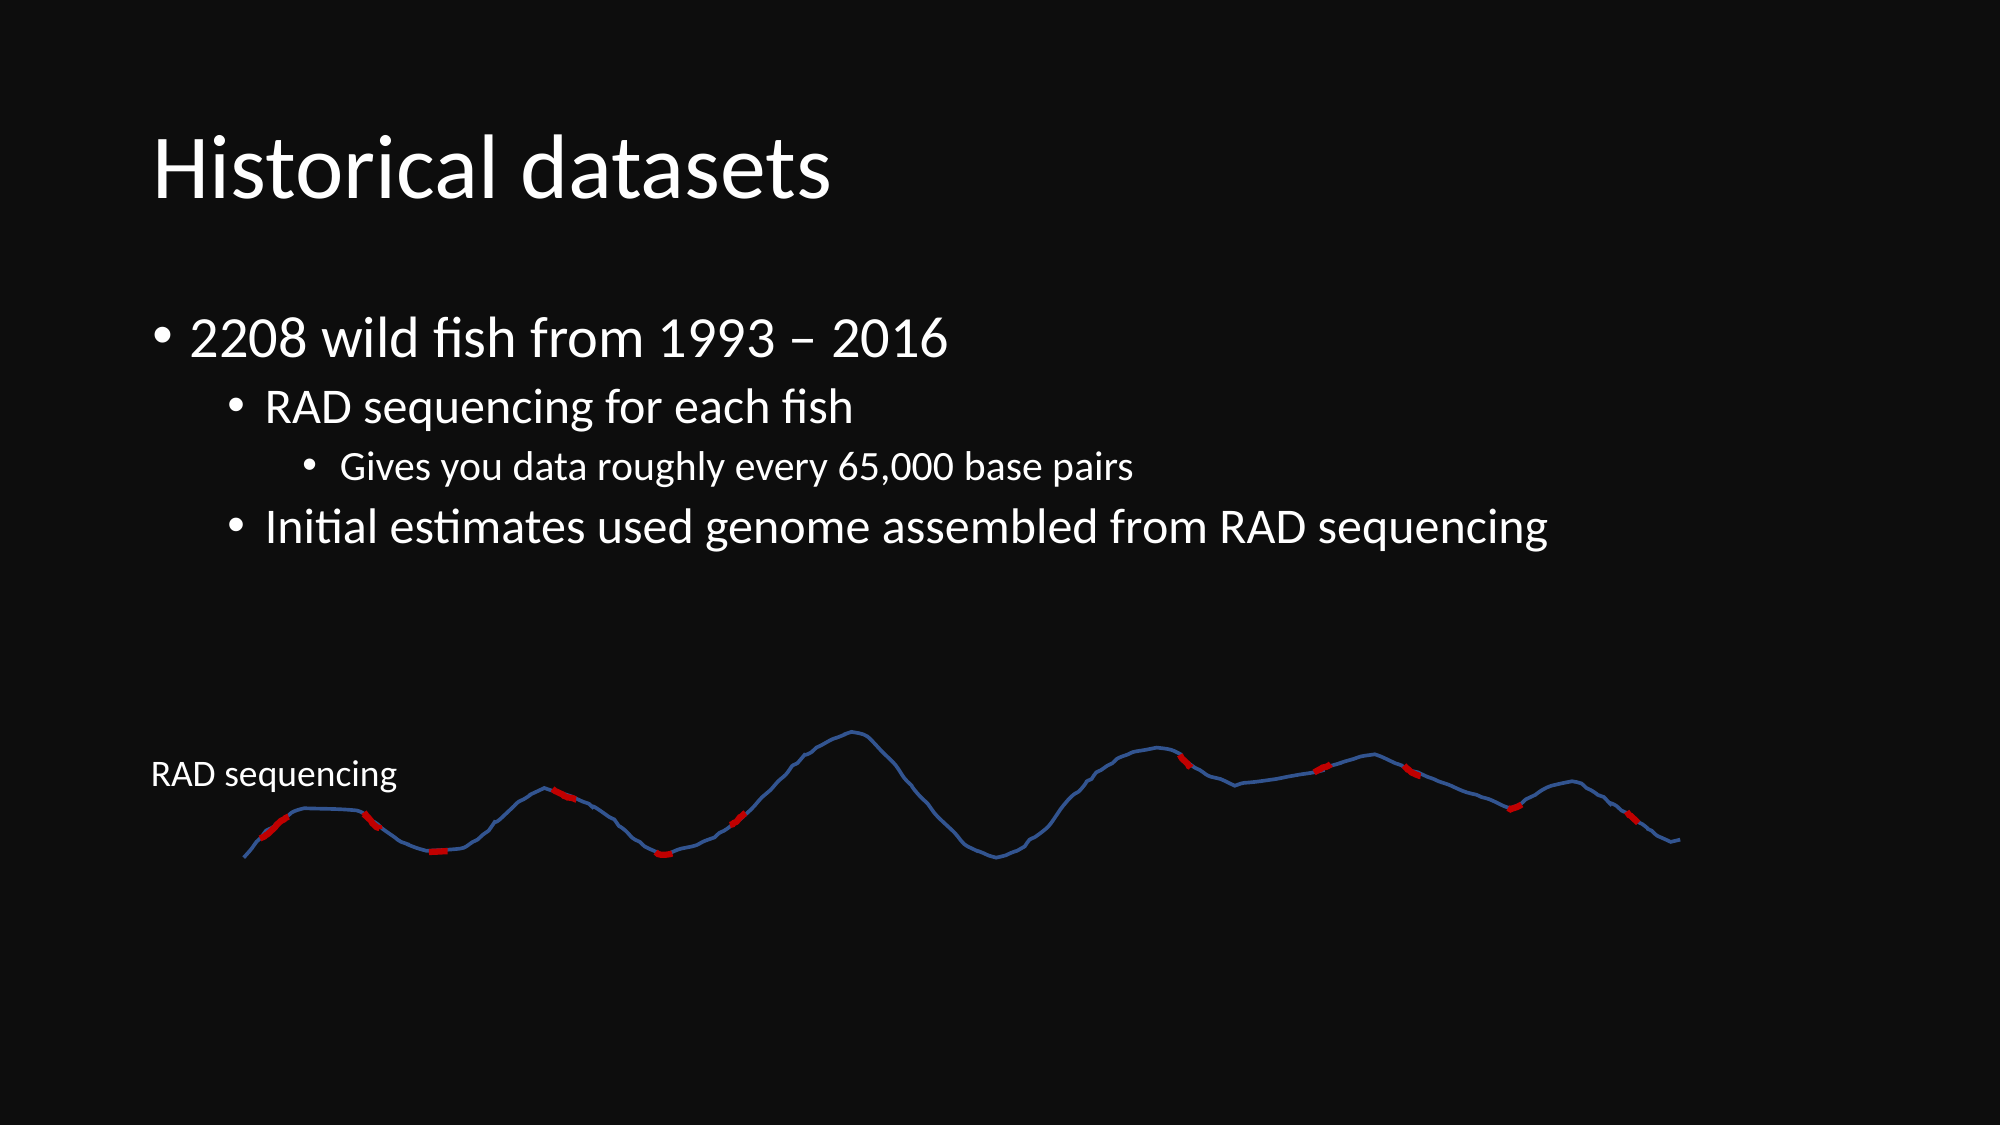

# Historical datasets
2208 wild fish from 1993 – 2016
RAD sequencing for each fish
Gives you data roughly every 65,000 base pairs
Initial estimates used genome assembled from RAD sequencing

RAD sequencing